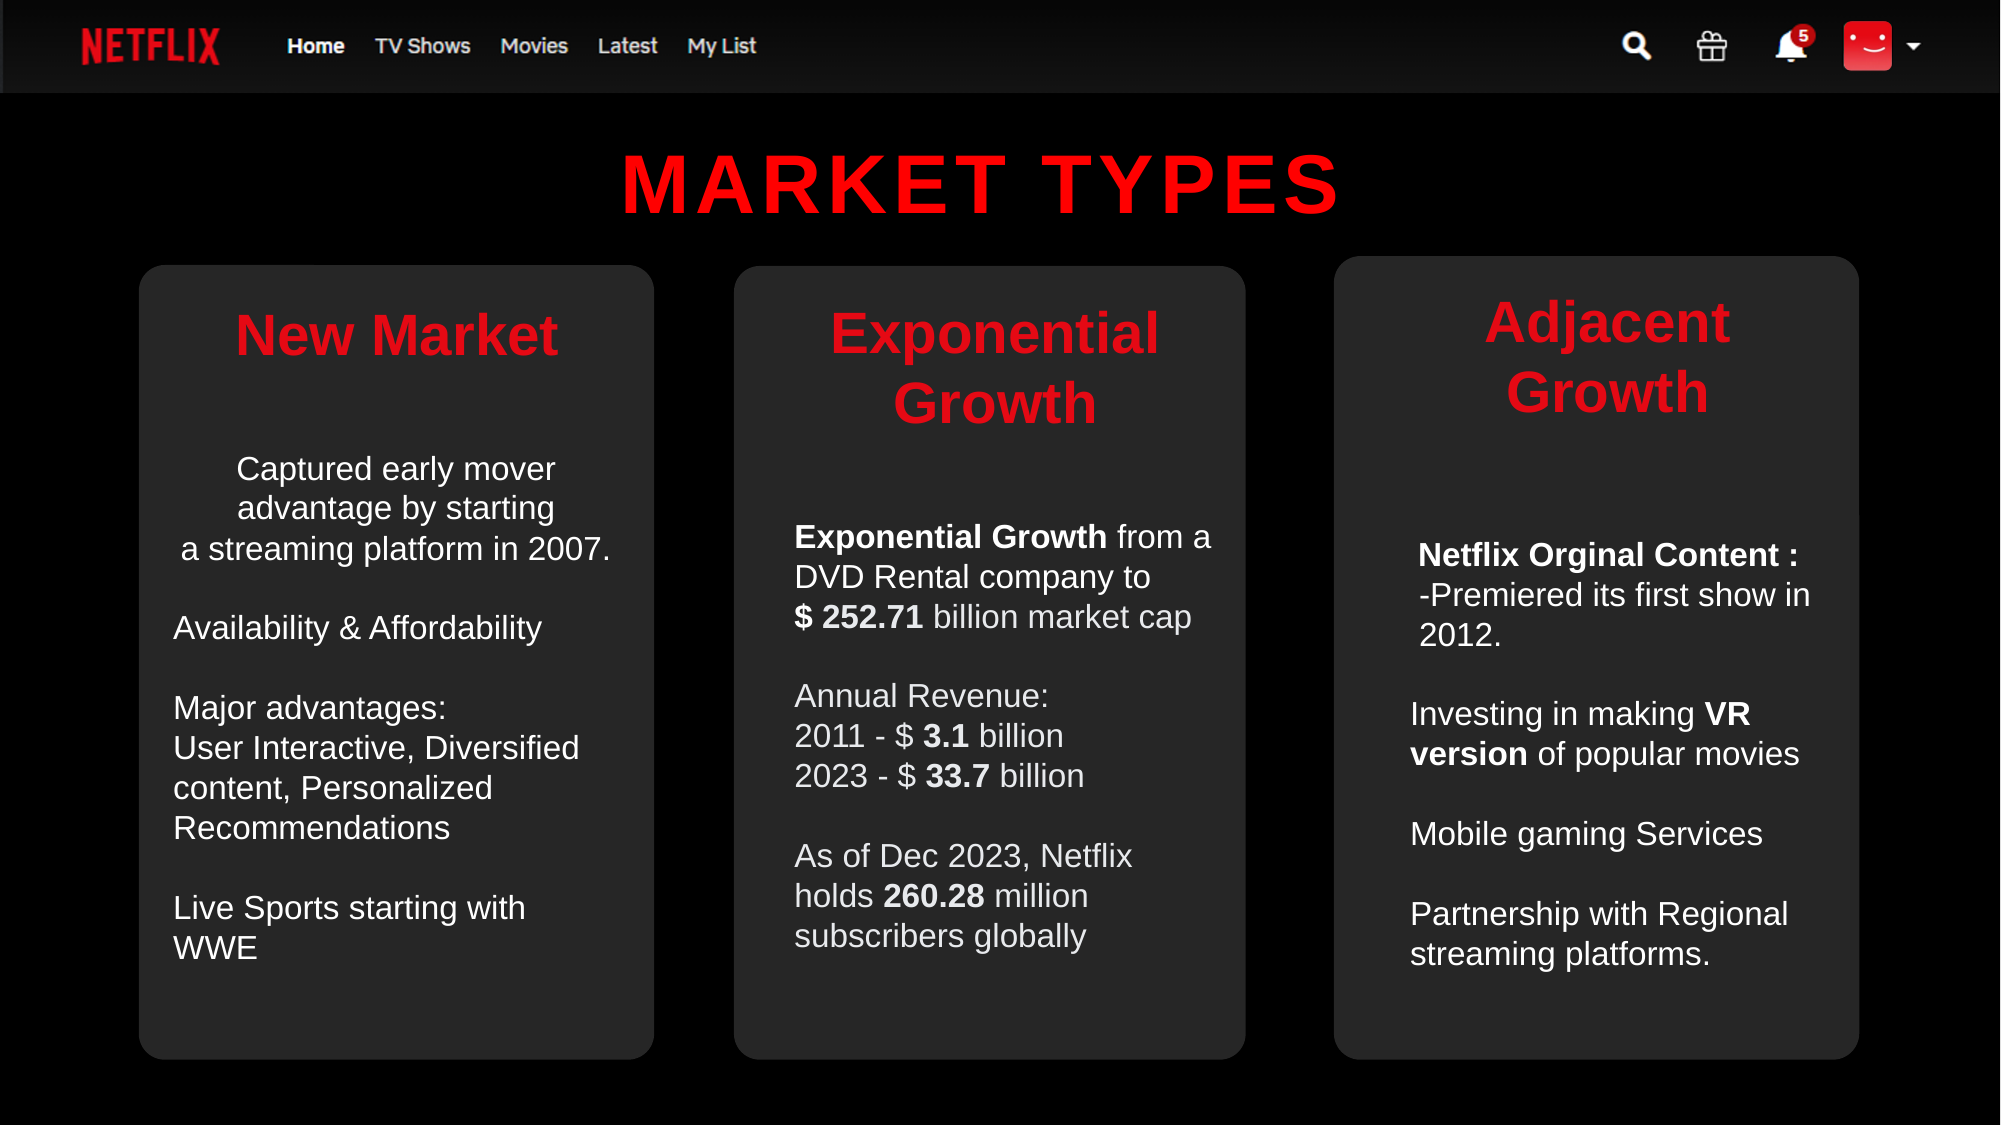

MARKET TYPES

Adjacent Growth

 Netflix Orginal Content :
 -Premiered its first show in  2012.

Investing in making VR version of popular movies

Mobile gaming Services

Partnership with Regional streaming platforms.

Exponential Growth
Exponential Growth from a DVD Rental company to $ 252.71 billion market cap

Annual Revenue:
2011 - $ 3.1 billion
2023 - $ 33.7 billion

As of Dec 2023, Netflix holds 260.28 million subscribers globally

New Market

Captured early mover advantage by starting a streaming platform in 2007.

Availability & Affordability

Major advantages:
User Interactive, Diversified content, Personalized Recommendations

Live Sports starting with WWE